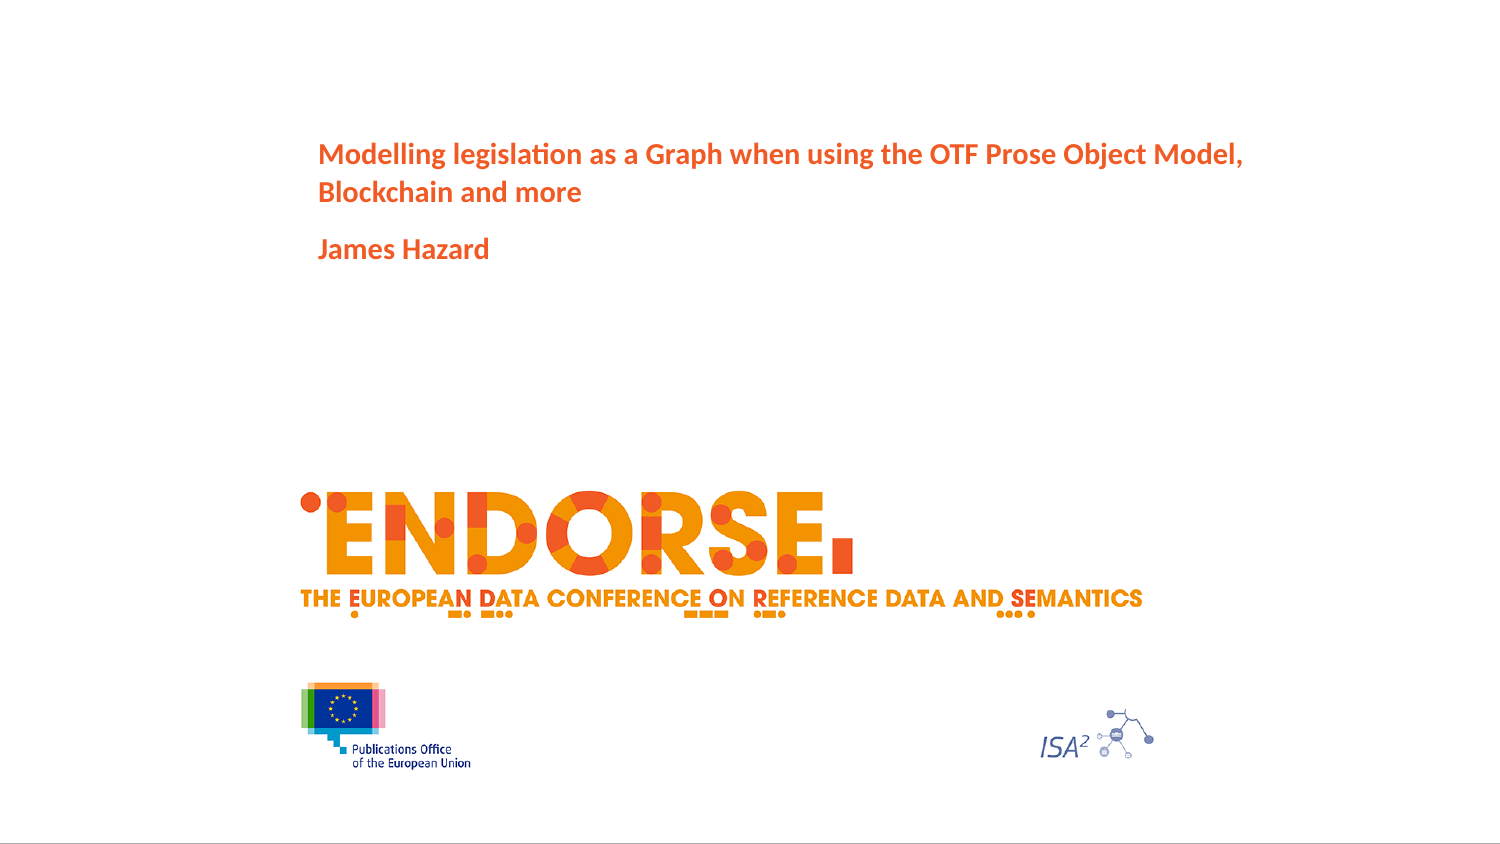

Modelling legislation as a Graph when using the OTF Prose Object Model, Blockchain and more
James Hazard